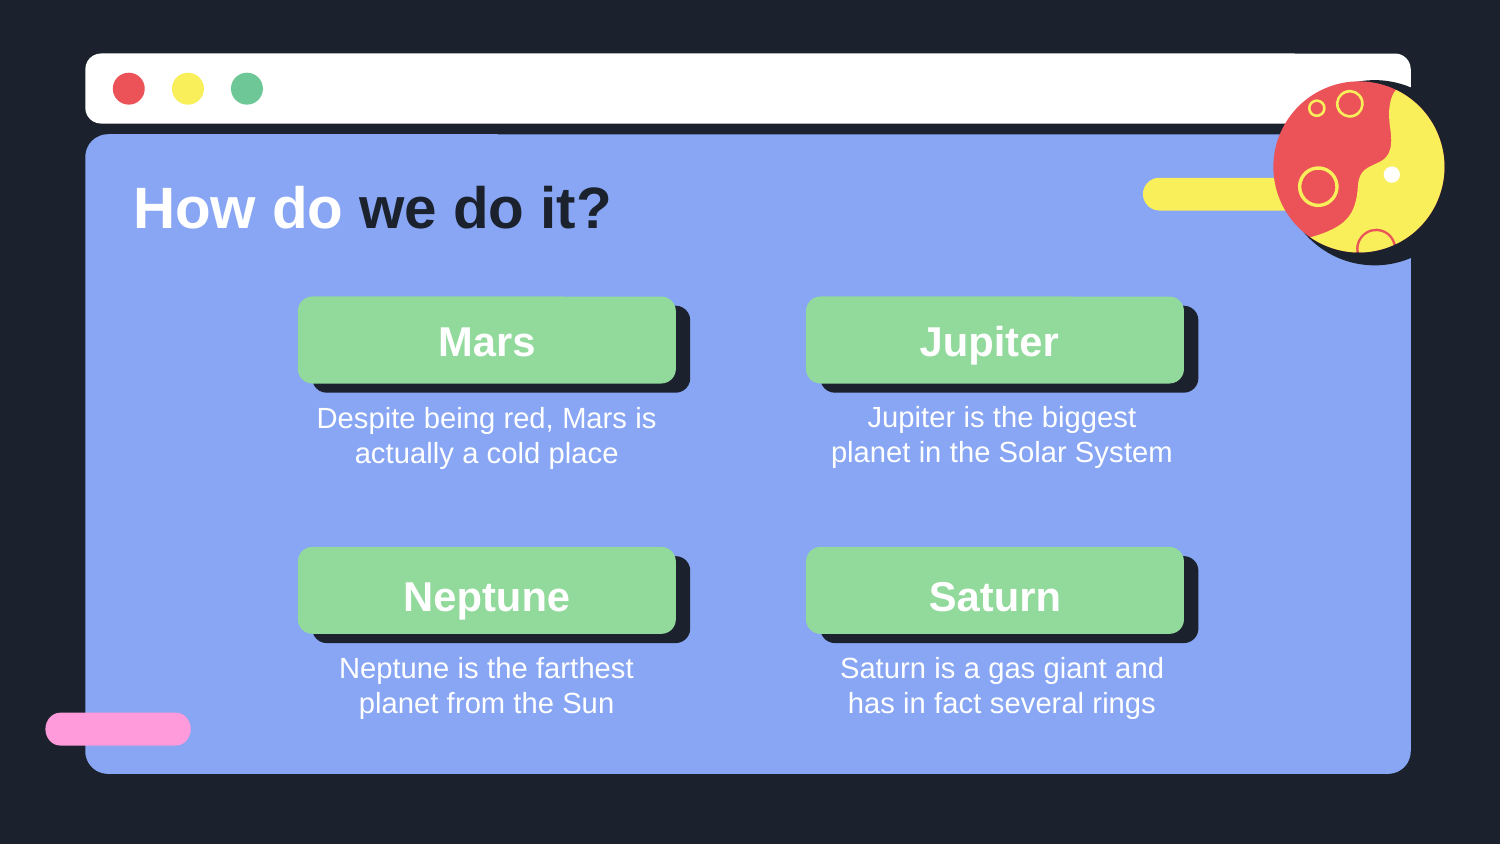

# How do we do it?
Jupiter

Mars
Jupiter is the biggest planet in the Solar System

Despite being red, Mars is actually a cold place

Neptune
Saturn
Neptune is the farthest planet from the Sun
Saturn is a gas giant and has in fact several rings